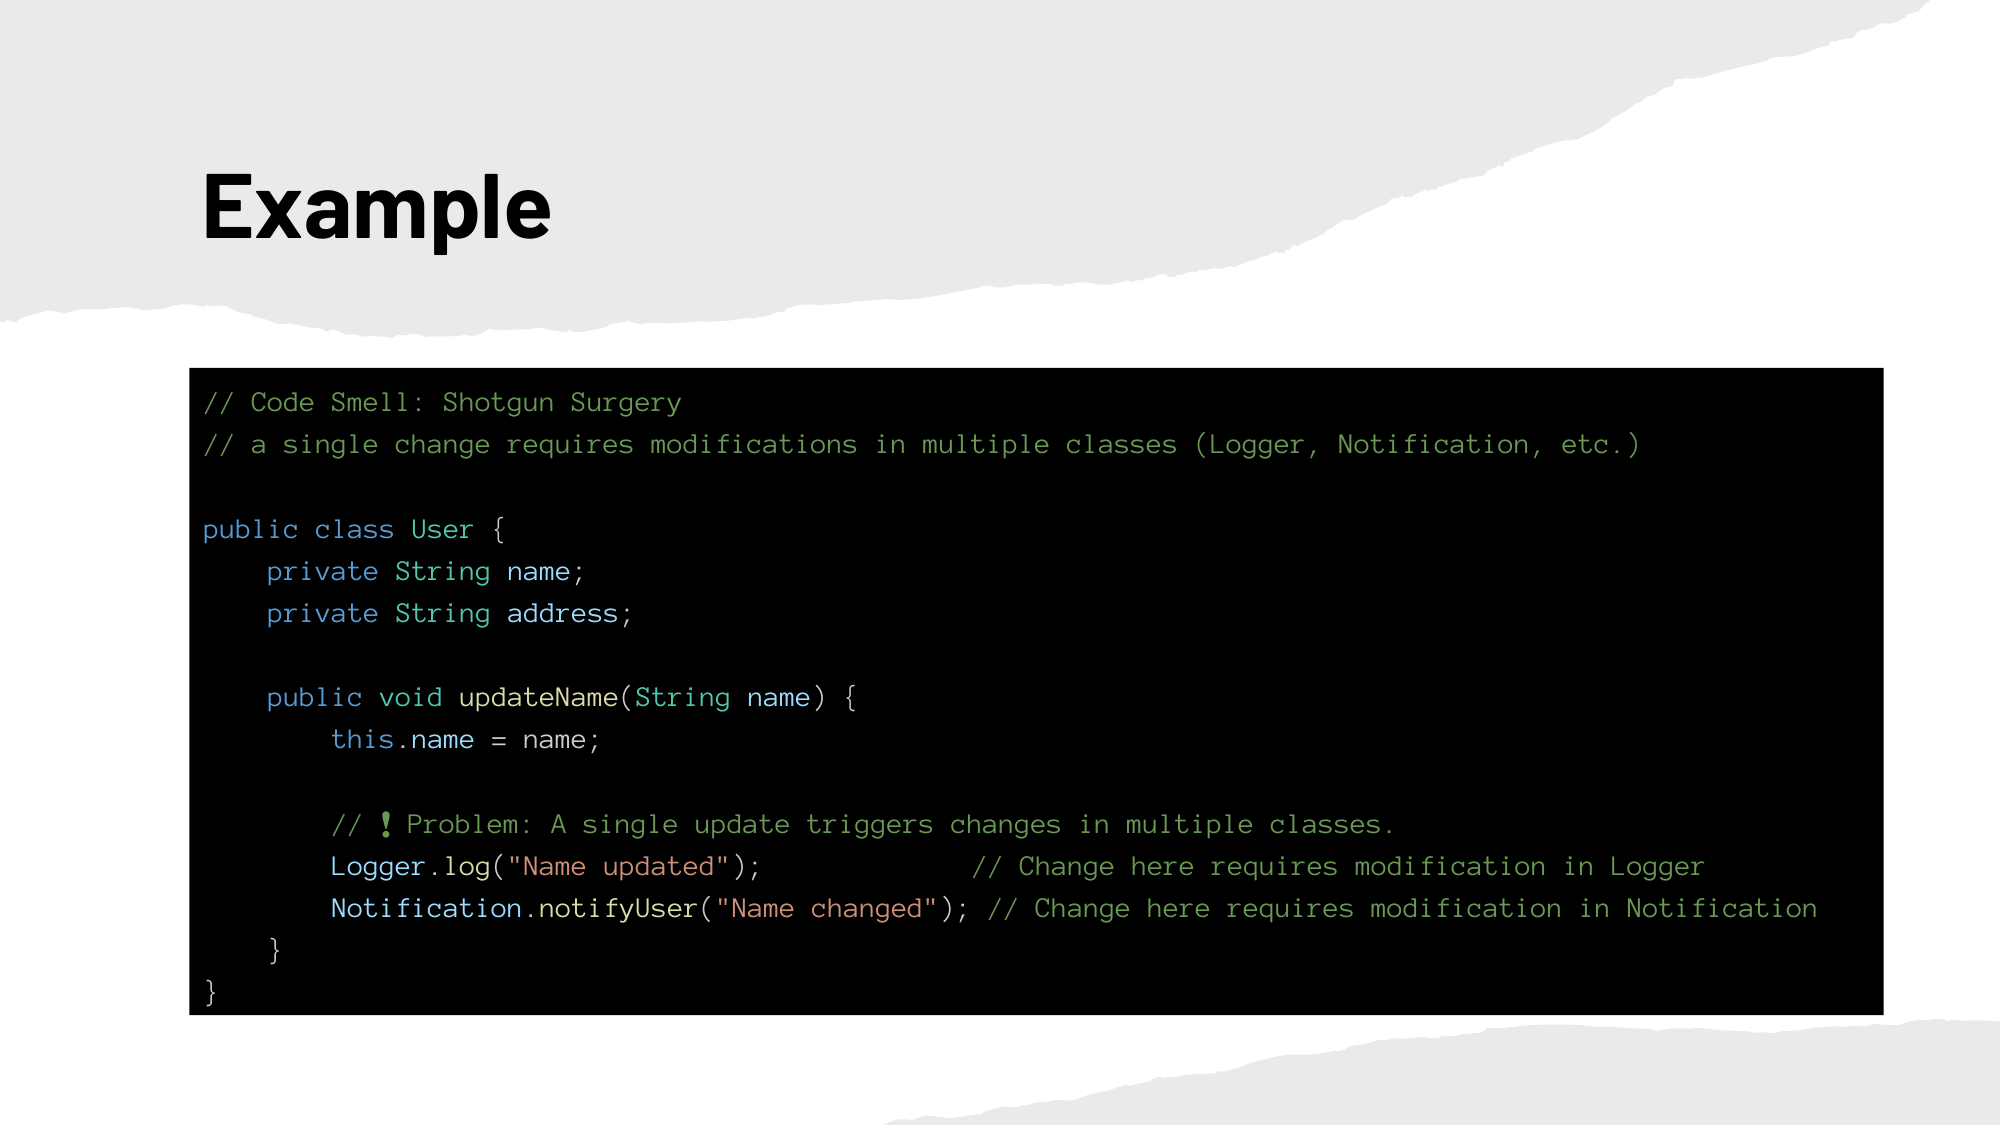

Example
// Code Smell: Shotgun Surgery
// a single change requires modifications in multiple classes (Logger, Notification, etc.)
public class User {
    private String name;
    private String address;
    public void updateName(String name) {
        this.name = name;
        // ❗ Problem: A single update triggers changes in multiple classes.
        Logger.log("Name updated");             // Change here requires modification in Logger
        Notification.notifyUser("Name changed"); // Change here requires modification in Notification
    }
}